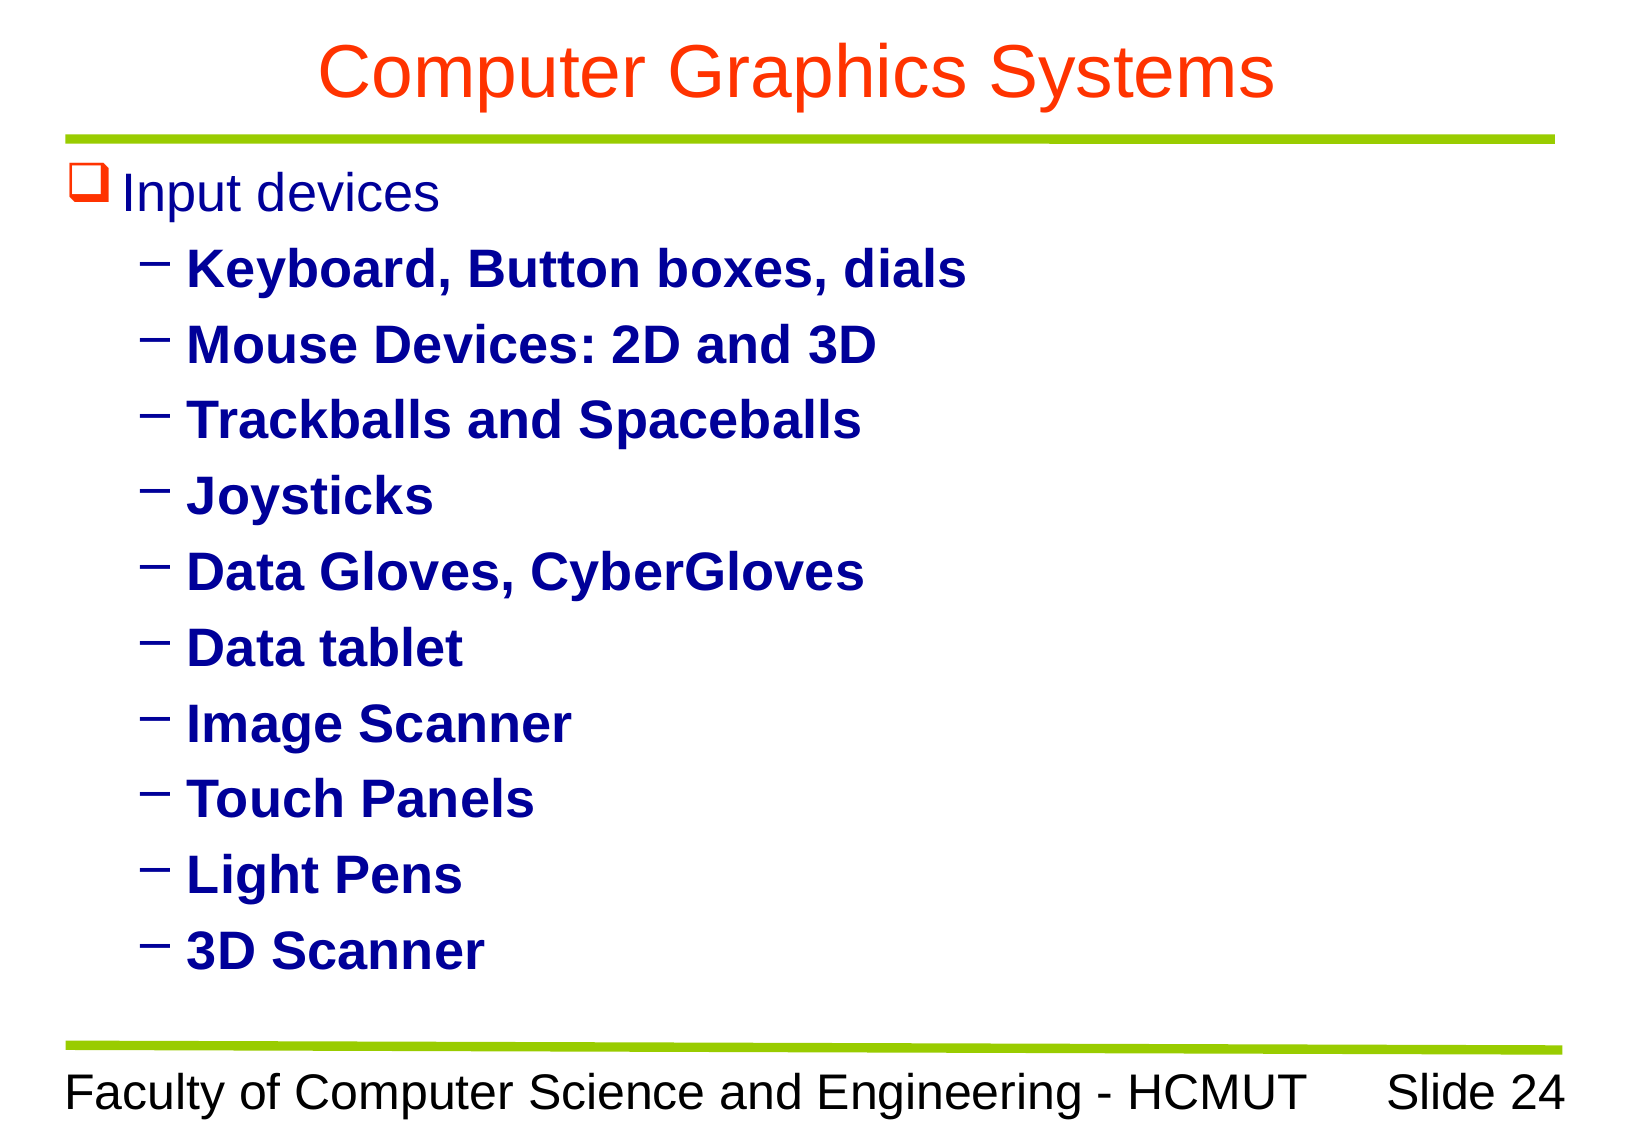

# Computer Graphics Systems
Input devices
Keyboard, Button boxes, dials
Mouse Devices: 2D and 3D
Trackballs and Spaceballs
Joysticks
Data Gloves, CyberGloves
Data tablet
Image Scanner
Touch Panels
Light Pens
3D Scanner